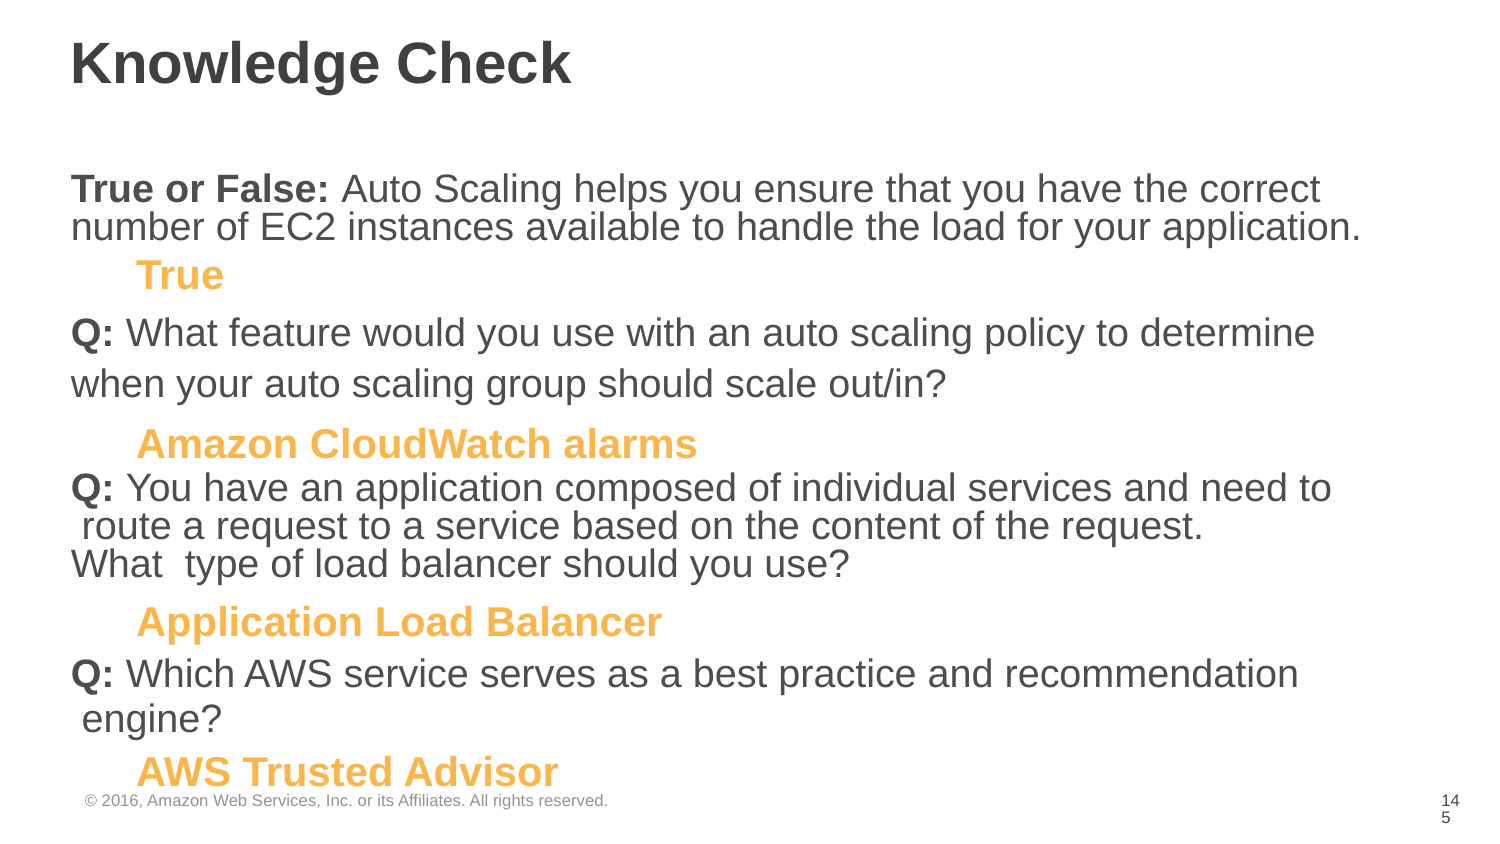

# Knowledge Check
True or False: Auto Scaling helps you ensure that you have the correct  number of EC2 instances available to handle the load for your application.
True
Q: What feature would you use with an auto scaling policy to determine
when your auto scaling group should scale out/in?
Amazon CloudWatch alarms
Q: You have an application composed of individual services and need to  route a request to a service based on the content of the request.	What  type of load balancer should you use?
Application Load Balancer
Q: Which AWS service serves as a best practice and recommendation  engine?
AWS Trusted Advisor
© 2016, Amazon Web Services, Inc. or its Affiliates. All rights reserved.
145